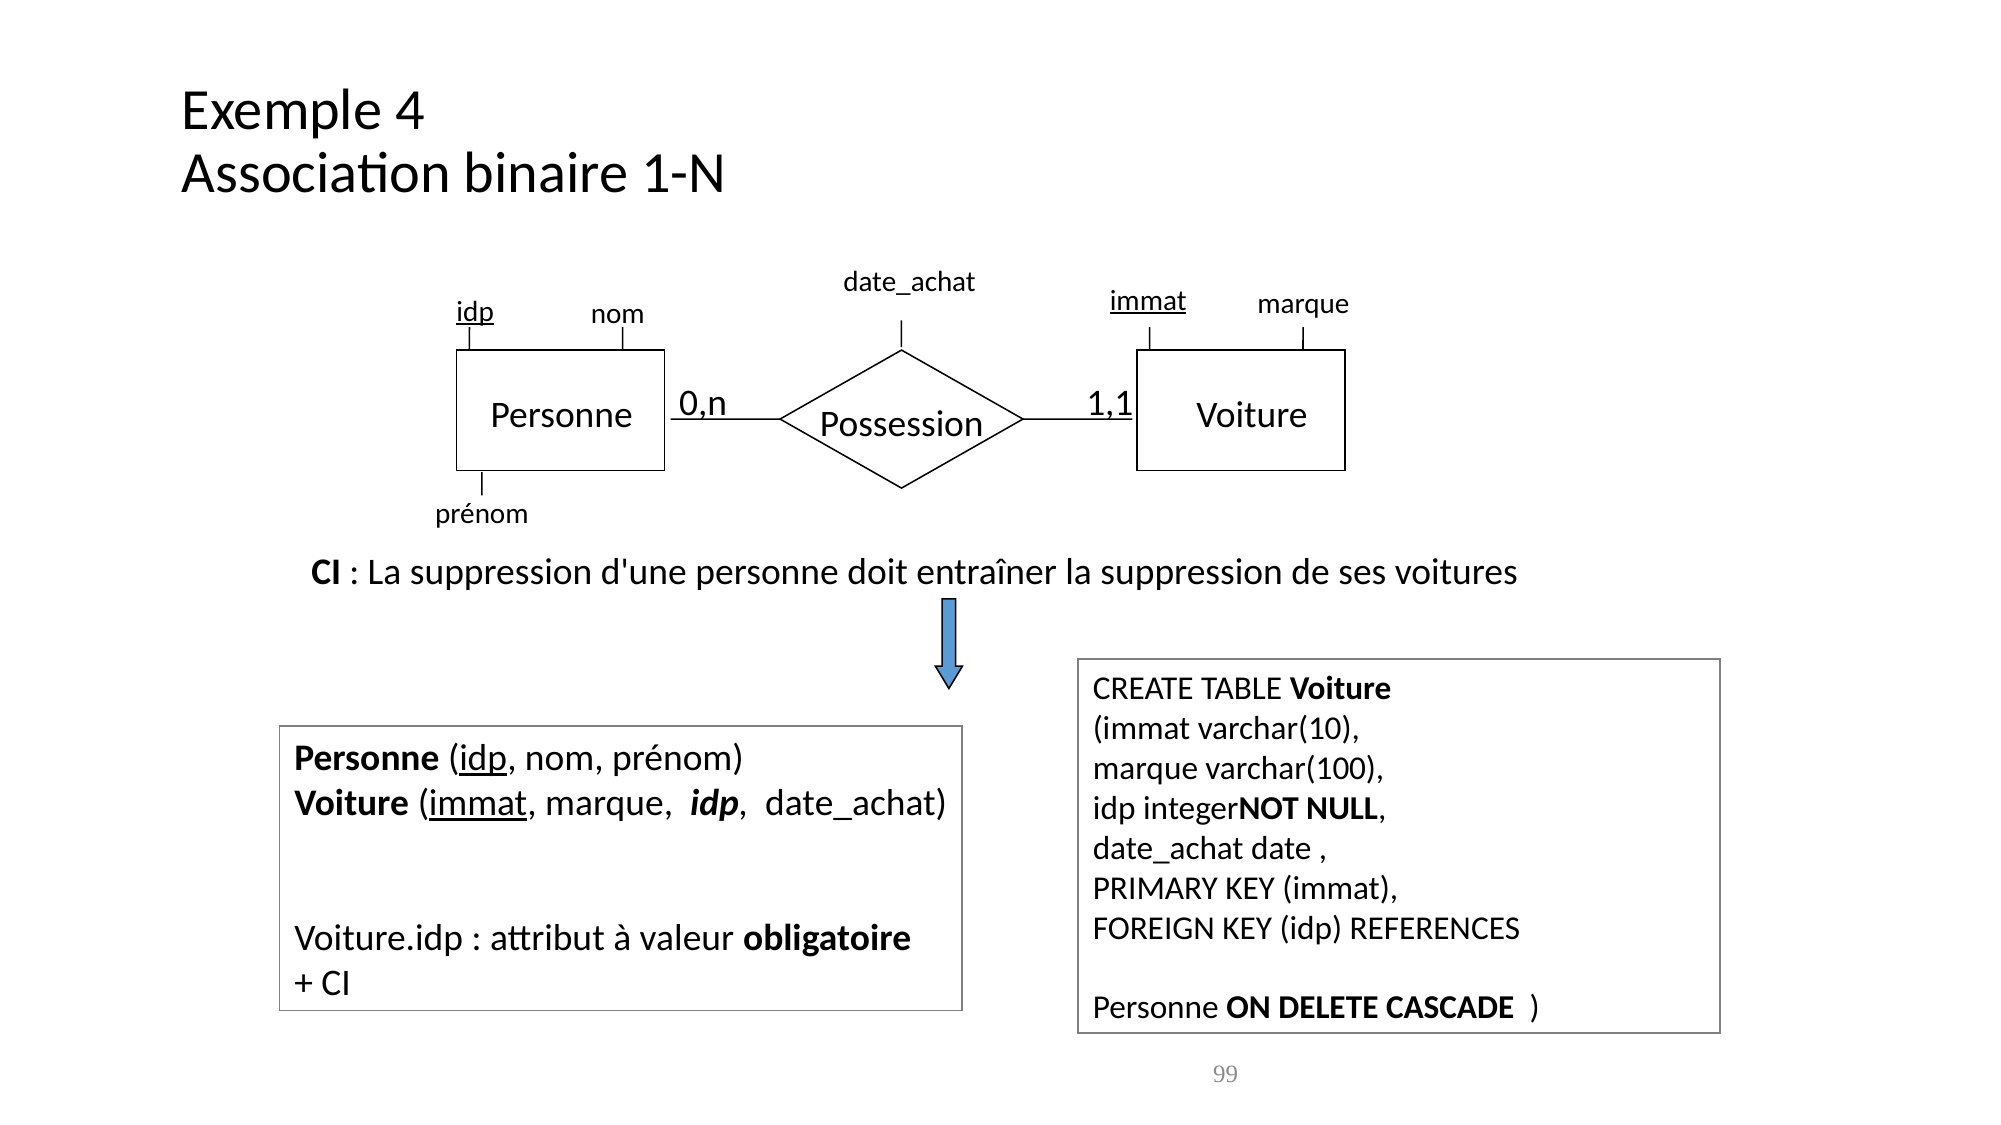

# Exemple 4 Association binaire 1-N
date_achat
immat
marque
idp
nom

0,n
1,1

Personne
Voiture
Possession

prénom
CI : La suppression d'une personne doit entraîner la suppression de ses voitures

CREATE TABLE Voiture
(immat varchar(10),
marque varchar(100),
idp integerNOT NULL,
date_achat date ,
PRIMARY KEY (immat),
FOREIGN KEY (idp) REFERENCES
Personne ON DELETE CASCADE  )
Personne (idp, nom, prénom)
Voiture (immat, marque,  idp,  date_achat)

Voiture.idp : attribut à valeur obligatoire
+ CI
99